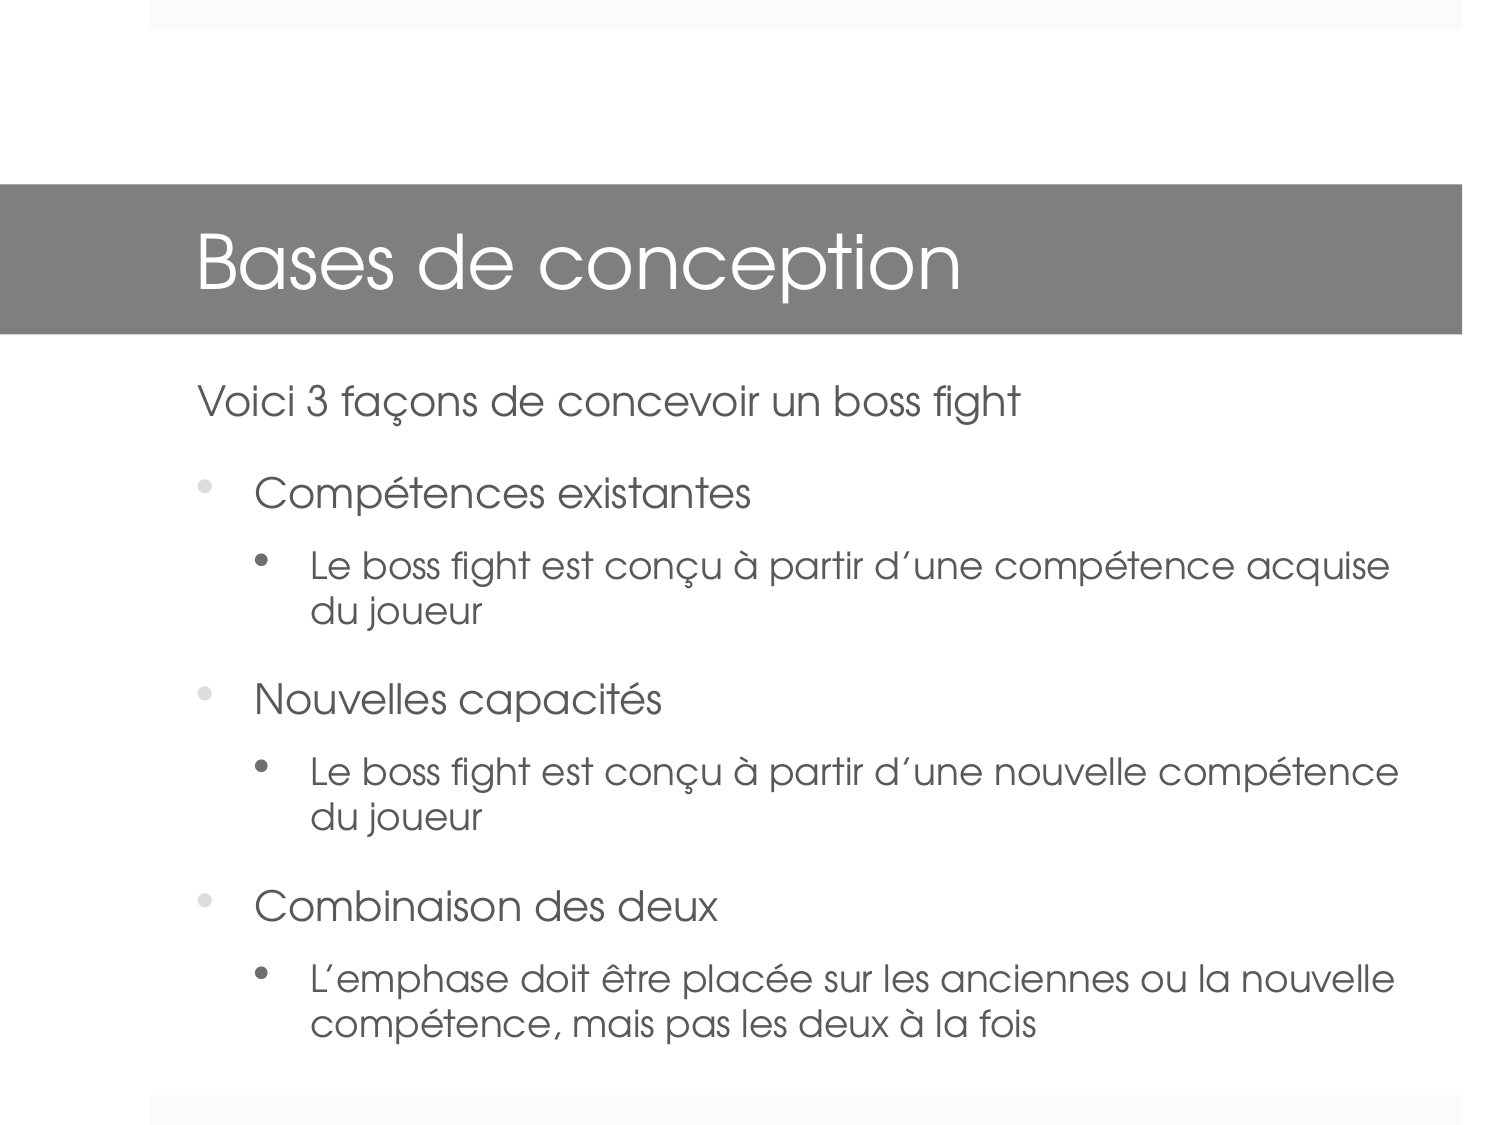

# Bases de conception
Voici 3 façons de concevoir un boss fight
Compétences existantes
Le boss fight est conçu à partir d’une compétence acquise du joueur
Nouvelles capacités
Le boss fight est conçu à partir d’une nouvelle compétence du joueur
Combinaison des deux
L’emphase doit être placée sur les anciennes ou la nouvelle compétence, mais pas les deux à la fois